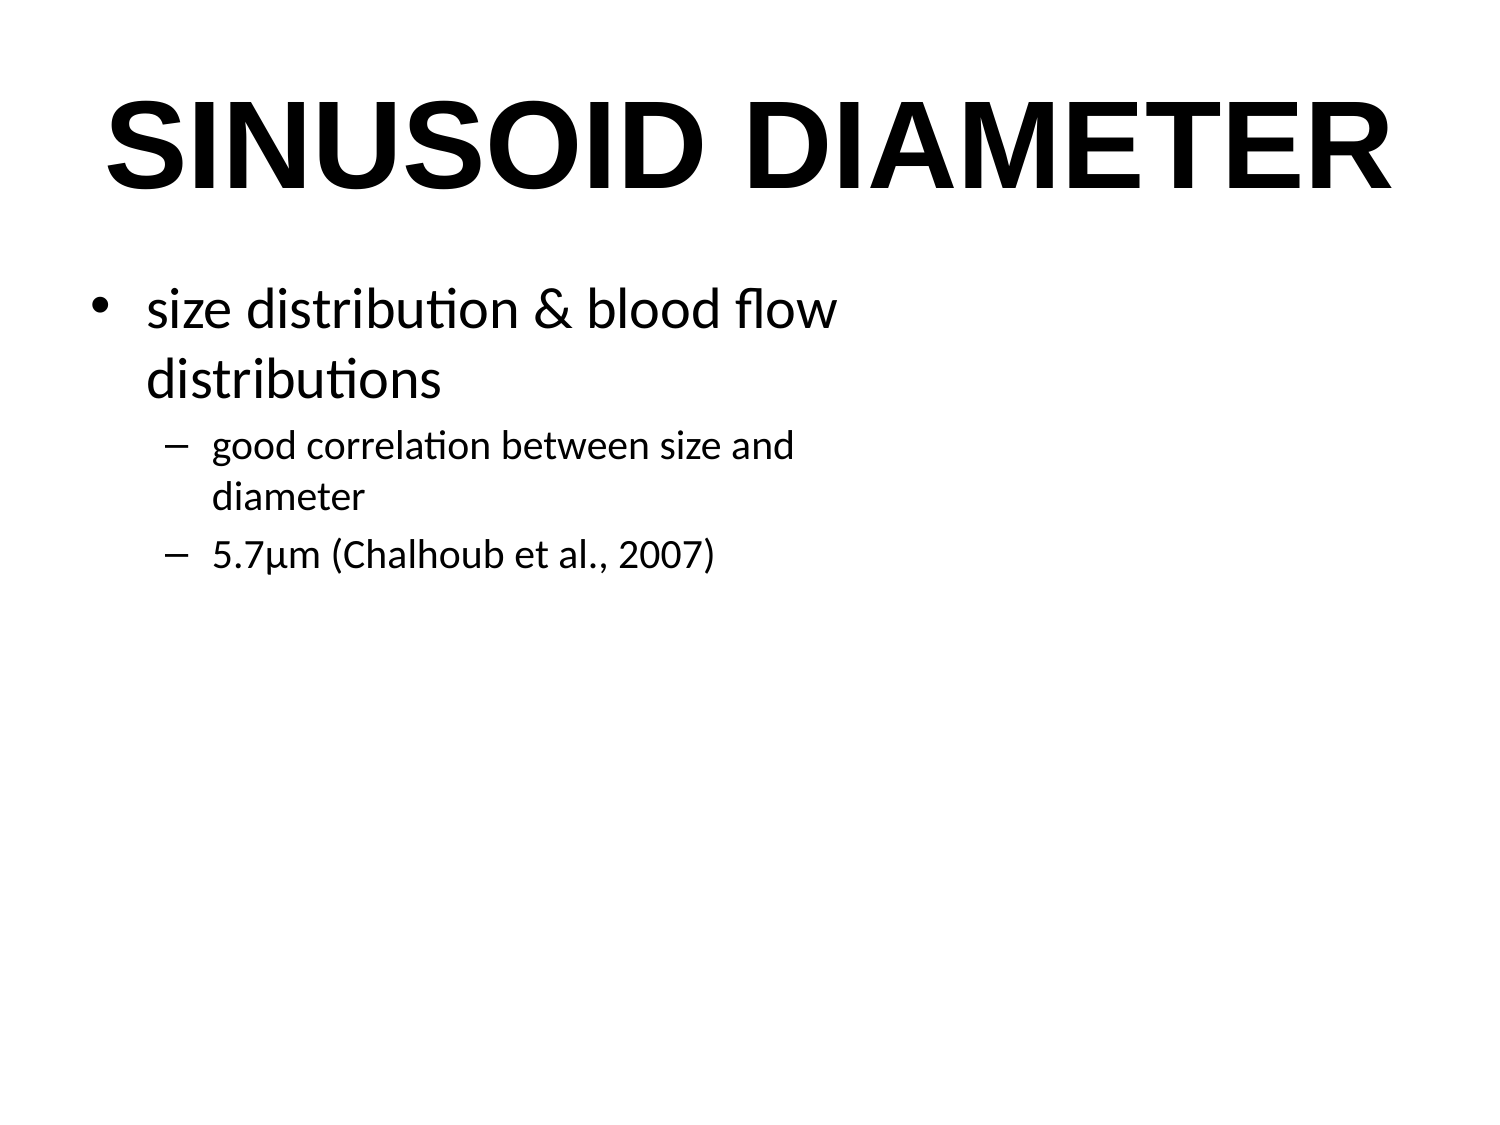

# Sinusoid Diameter
size distribution & blood flow distributions
good correlation between size and diameter
5.7µm (Chalhoub et al., 2007)